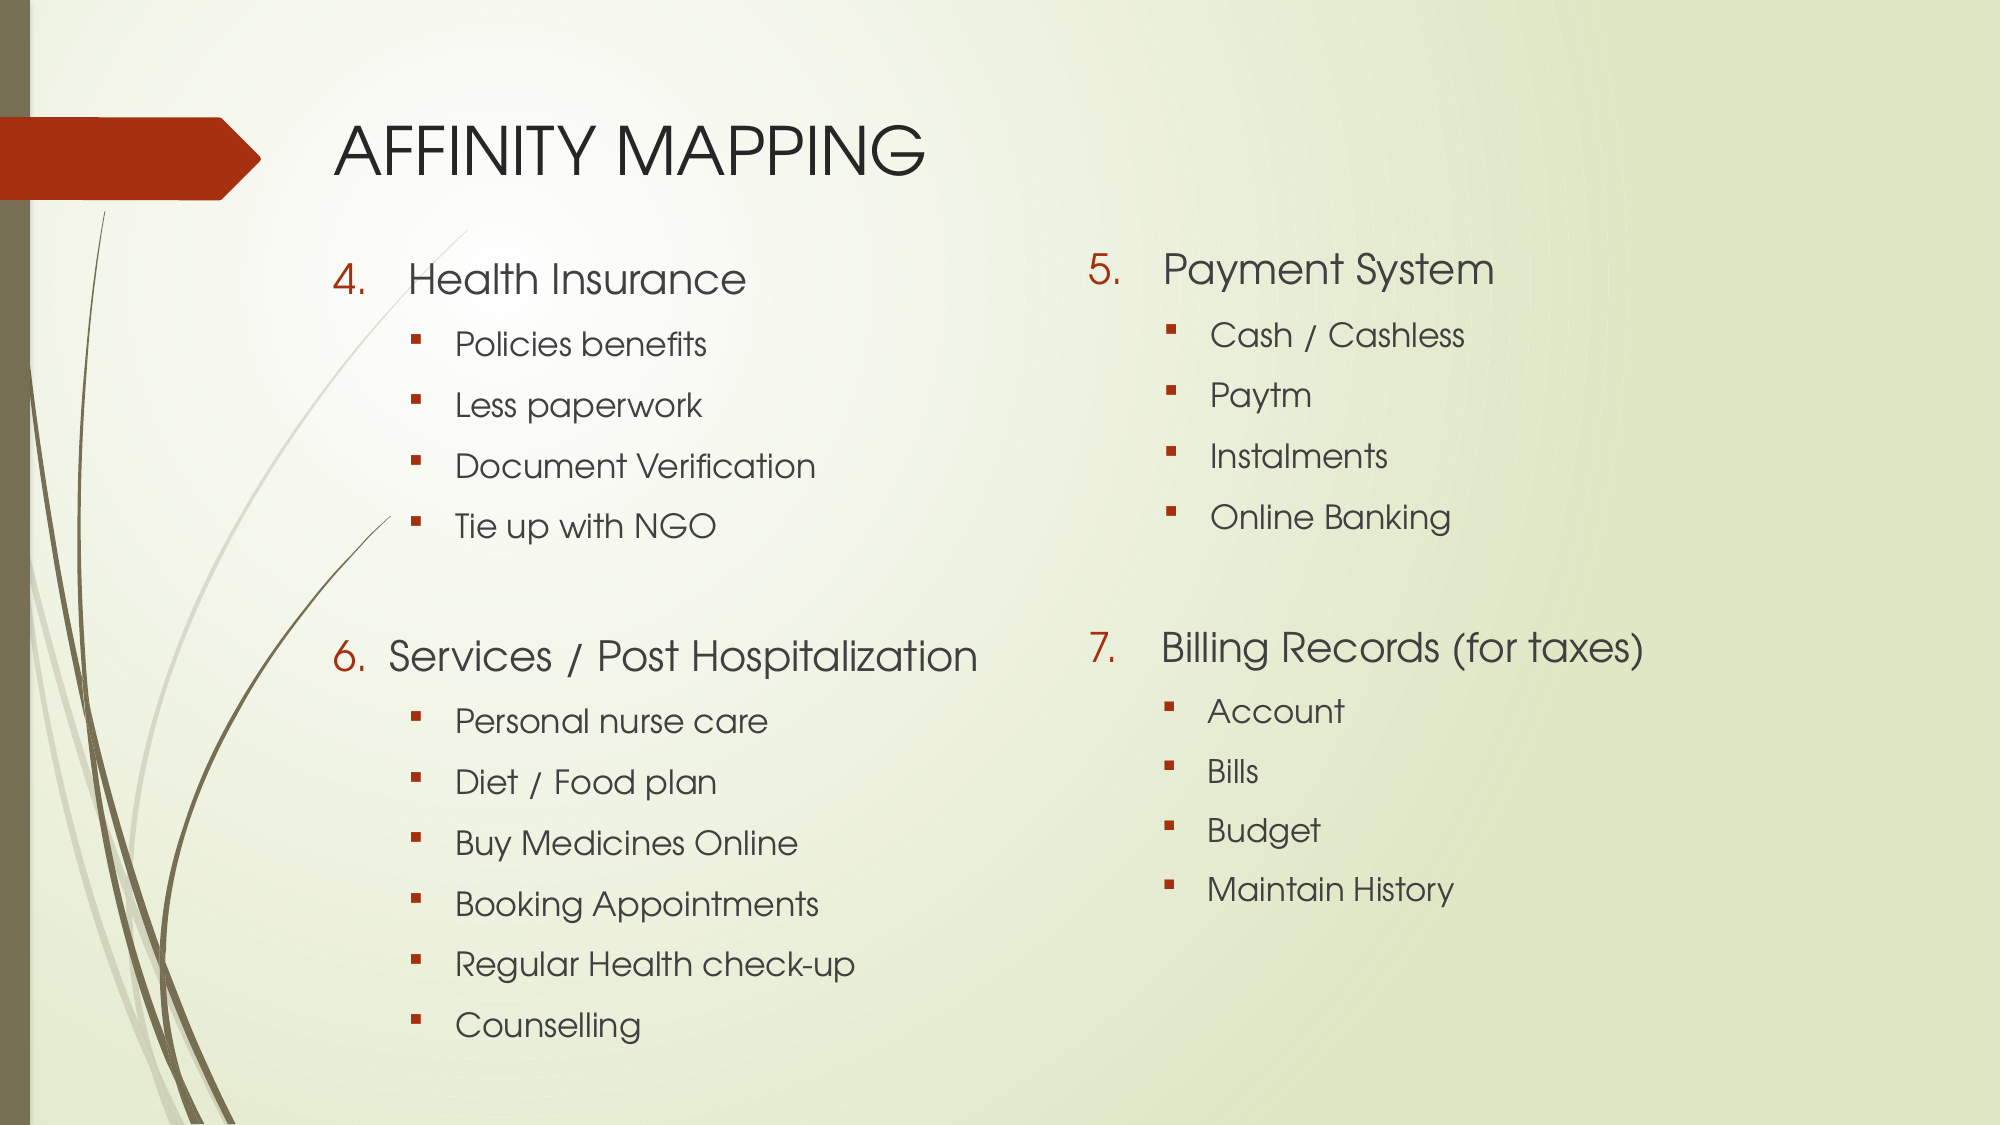

AFFINITY MAPPING
Health Insurance
Policies benefits
Less paperwork
Document Verification
Tie up with NGO
Payment System
Cash / Cashless
Paytm
Instalments
Online Banking
Services / Post Hospitalization
Personal nurse care
Diet / Food plan
Buy Medicines Online
Booking Appointments
Regular Health check-up
Counselling
Billing Records (for taxes)
Account
Bills
Budget
Maintain History